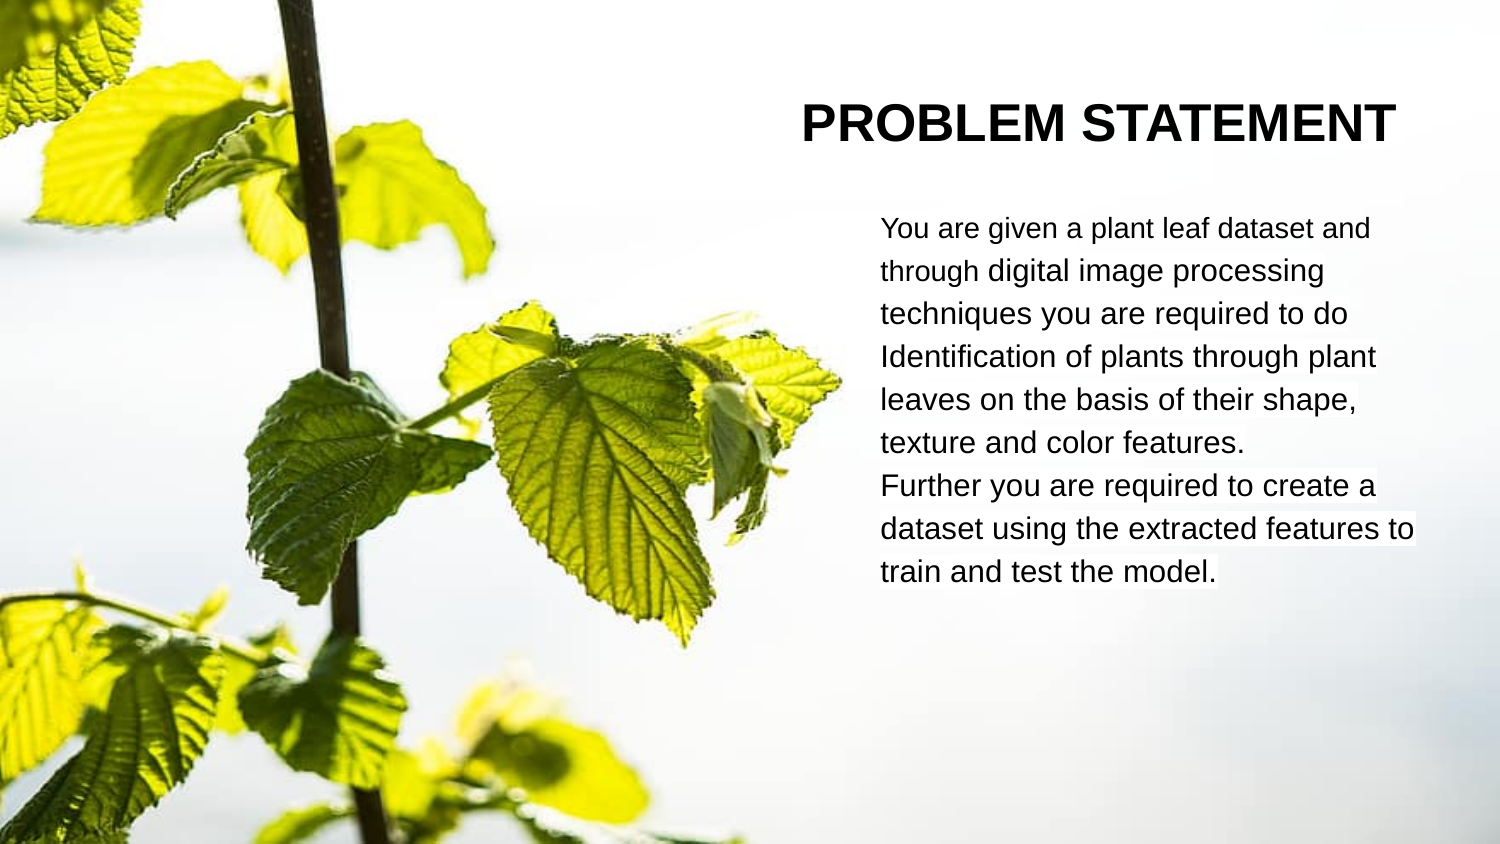

# PROBLEM STATEMENT
You are given a plant leaf dataset and through digital image processing techniques you are required to do Identification of plants through plant leaves on the basis of their shape, texture and color features.
Further you are required to create a dataset using the extracted features to train and test the model.